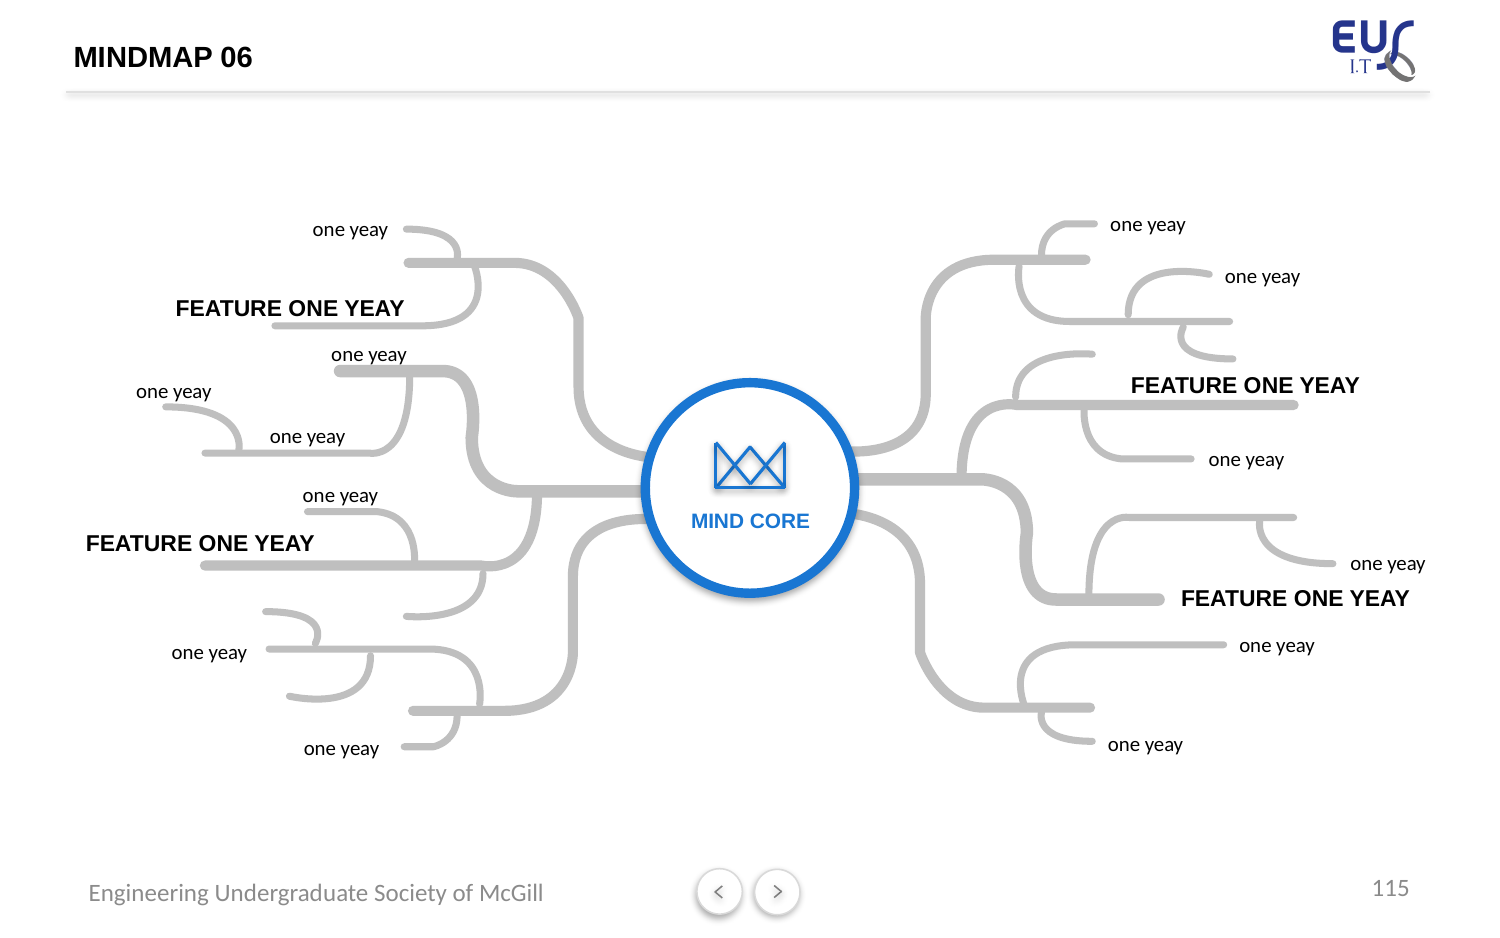

# MINDMAP 06
one yeay
one yeay

one yeay
FEATURE ONE YEAY
one yeay
one yeay
FEATURE ONE YEAY

one yeay
one yeay
one yeay
MIND CORE
FEATURE ONE YEAY
one yeay
FEATURE ONE YEAY
one yeay
one yeay
one yeay
one yeay
115